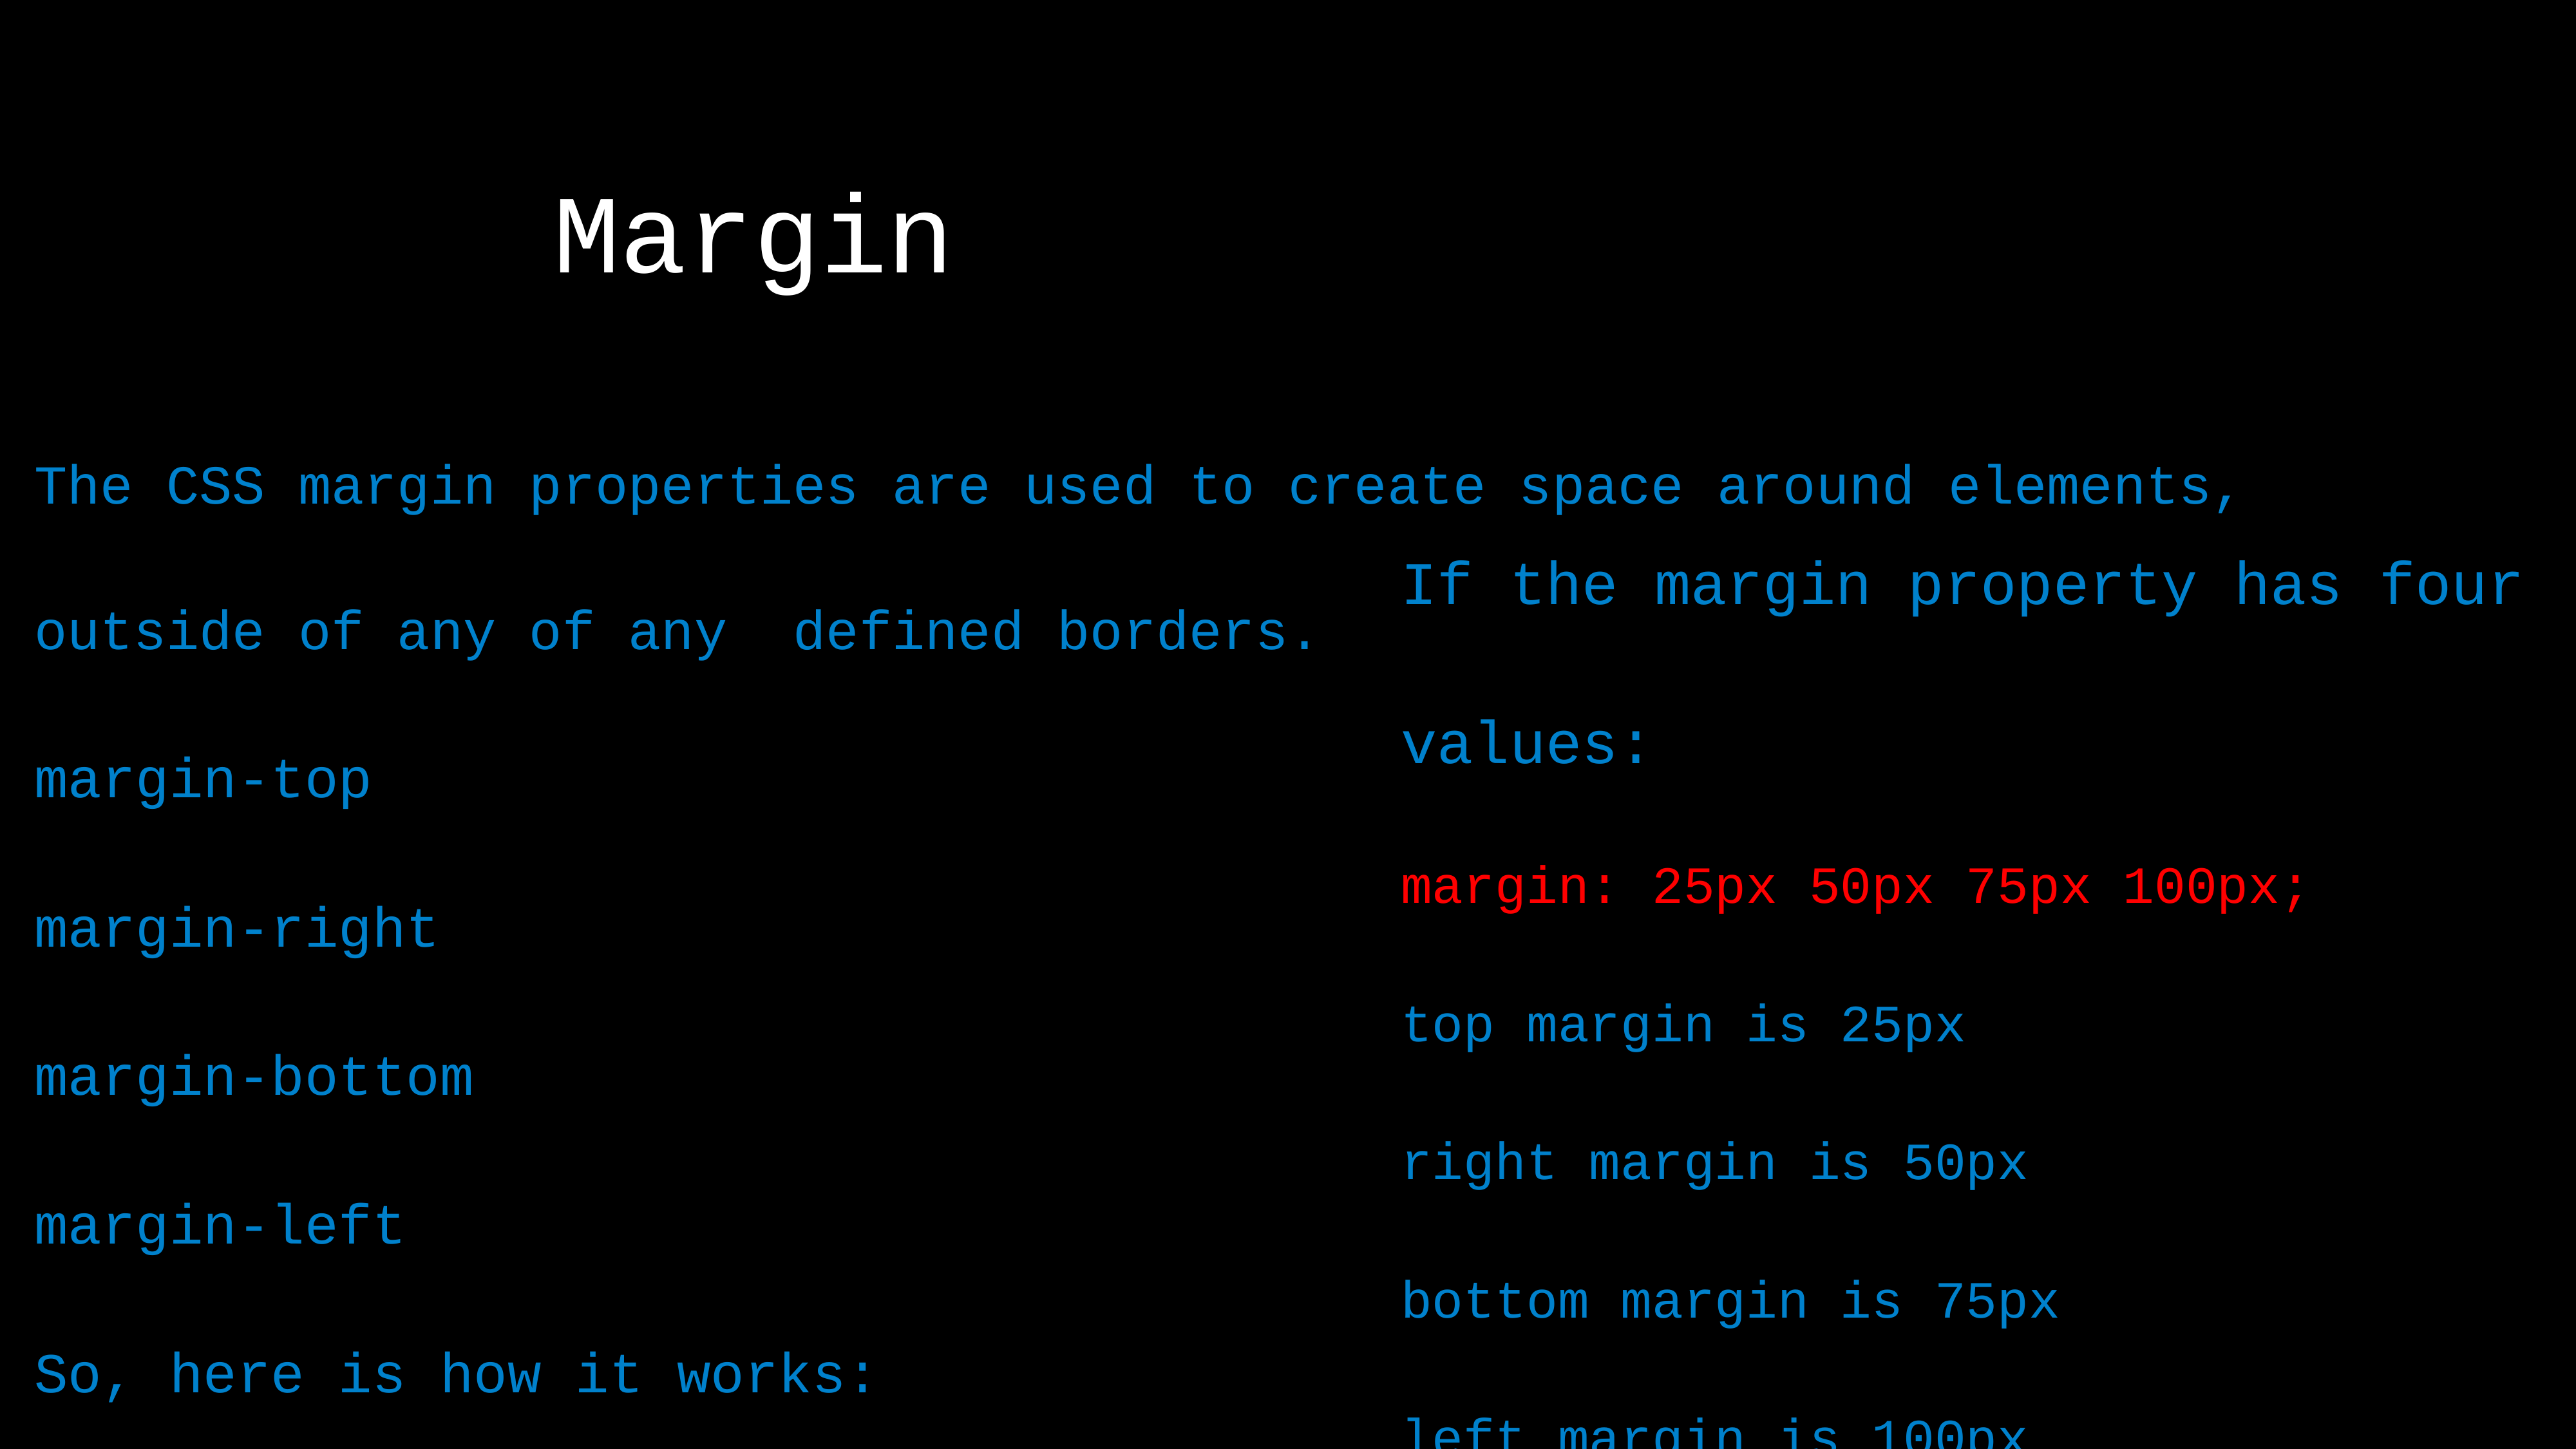

Margin

To shorten the code, it is possible to specify all the margin properties in one property.

The CSS margin properties are used to create space around elements, outside of any of any  defined borders.
margin-top
margin-right
margin-bottom
margin-left
So, here is how it works:

The font-weight property sets how thick or thin characters in text should be displayed.

If the margin property has four values:
margin: 25px 50px 75px 100px;
top margin is 25px
right margin is 50px
bottom margin is 75px
left margin is 100px